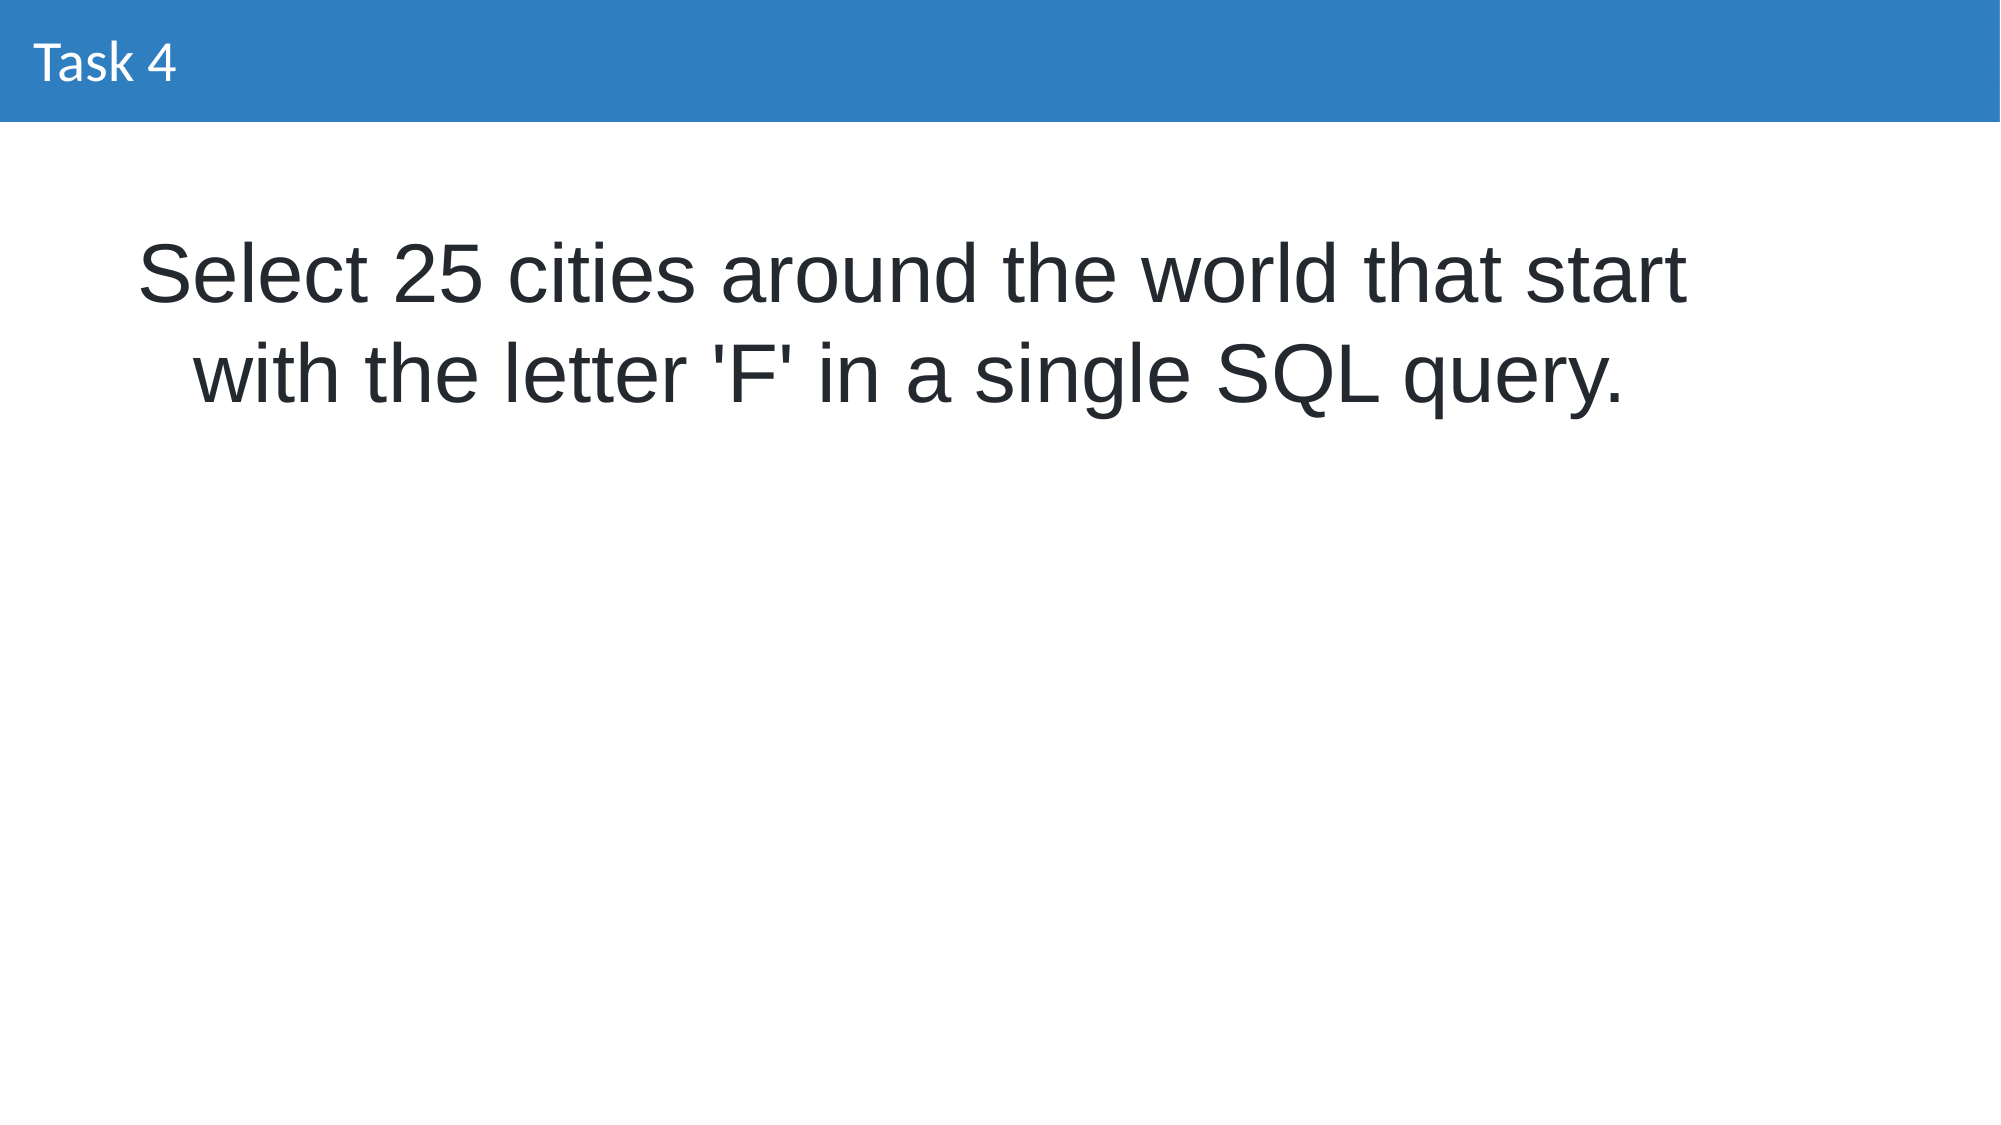

# Task 4
Select 25 cities around the world that start with the letter 'F' in a single SQL query.